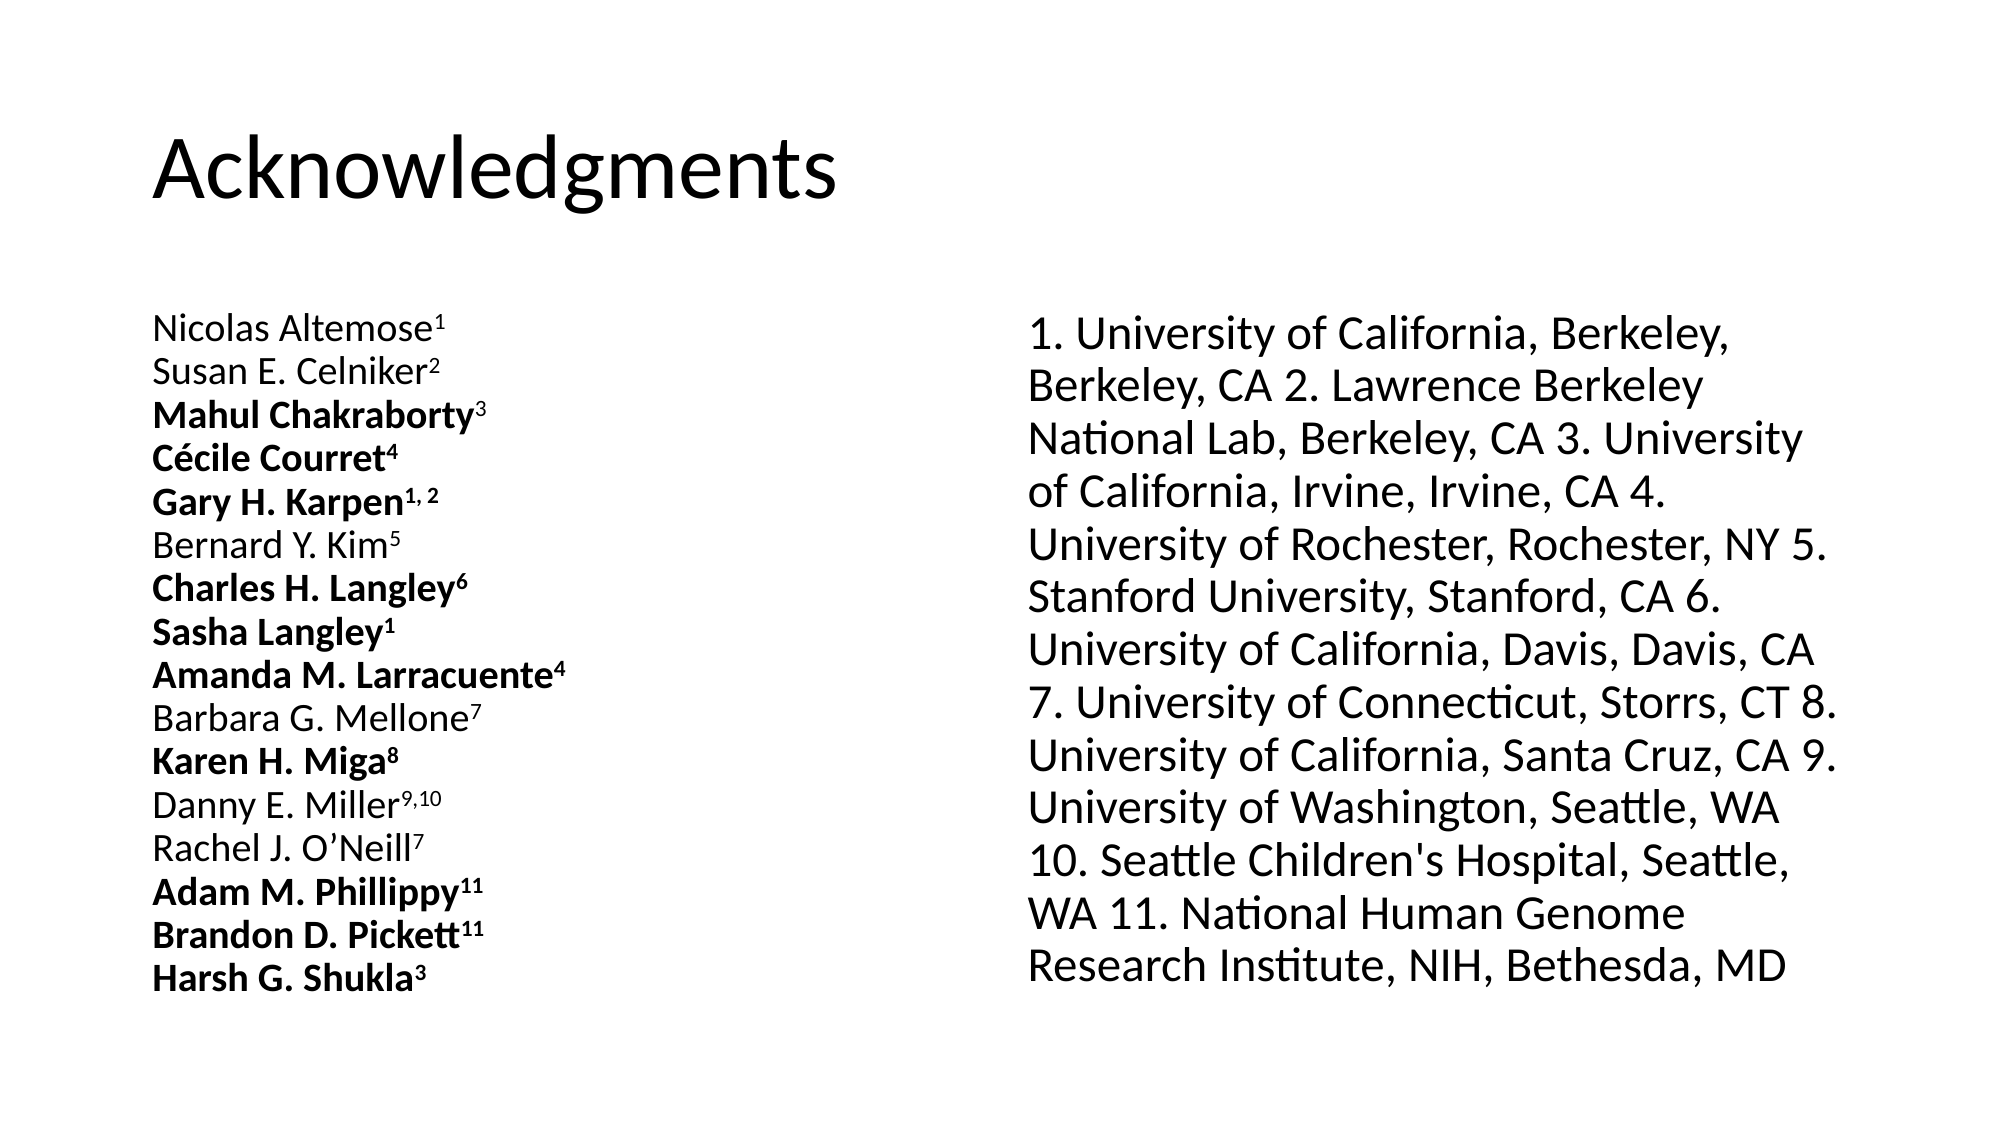

# Acknowledgments
Nicolas Altemose1
Susan E. Celniker2
Mahul Chakraborty3
Cécile Courret4
Gary H. Karpen1, 2
Bernard Y. Kim5
Charles H. Langley6
Sasha Langley1
Amanda M. Larracuente4
Barbara G. Mellone7
Karen H. Miga8
Danny E. Miller9,10
Rachel J. O’Neill7
Adam M. Phillippy11
Brandon D. Pickett11
Harsh G. Shukla3
1. University of California, Berkeley, Berkeley, CA 2. Lawrence Berkeley National Lab, Berkeley, CA 3. University of California, Irvine, Irvine, CA 4. University of Rochester, Rochester, NY 5. Stanford University, Stanford, CA 6. University of California, Davis, Davis, CA 7. University of Connecticut, Storrs, CT 8. University of California, Santa Cruz, CA 9. University of Washington, Seattle, WA 10. Seattle Children's Hospital, Seattle, WA 11. National Human Genome Research Institute, NIH, Bethesda, MD